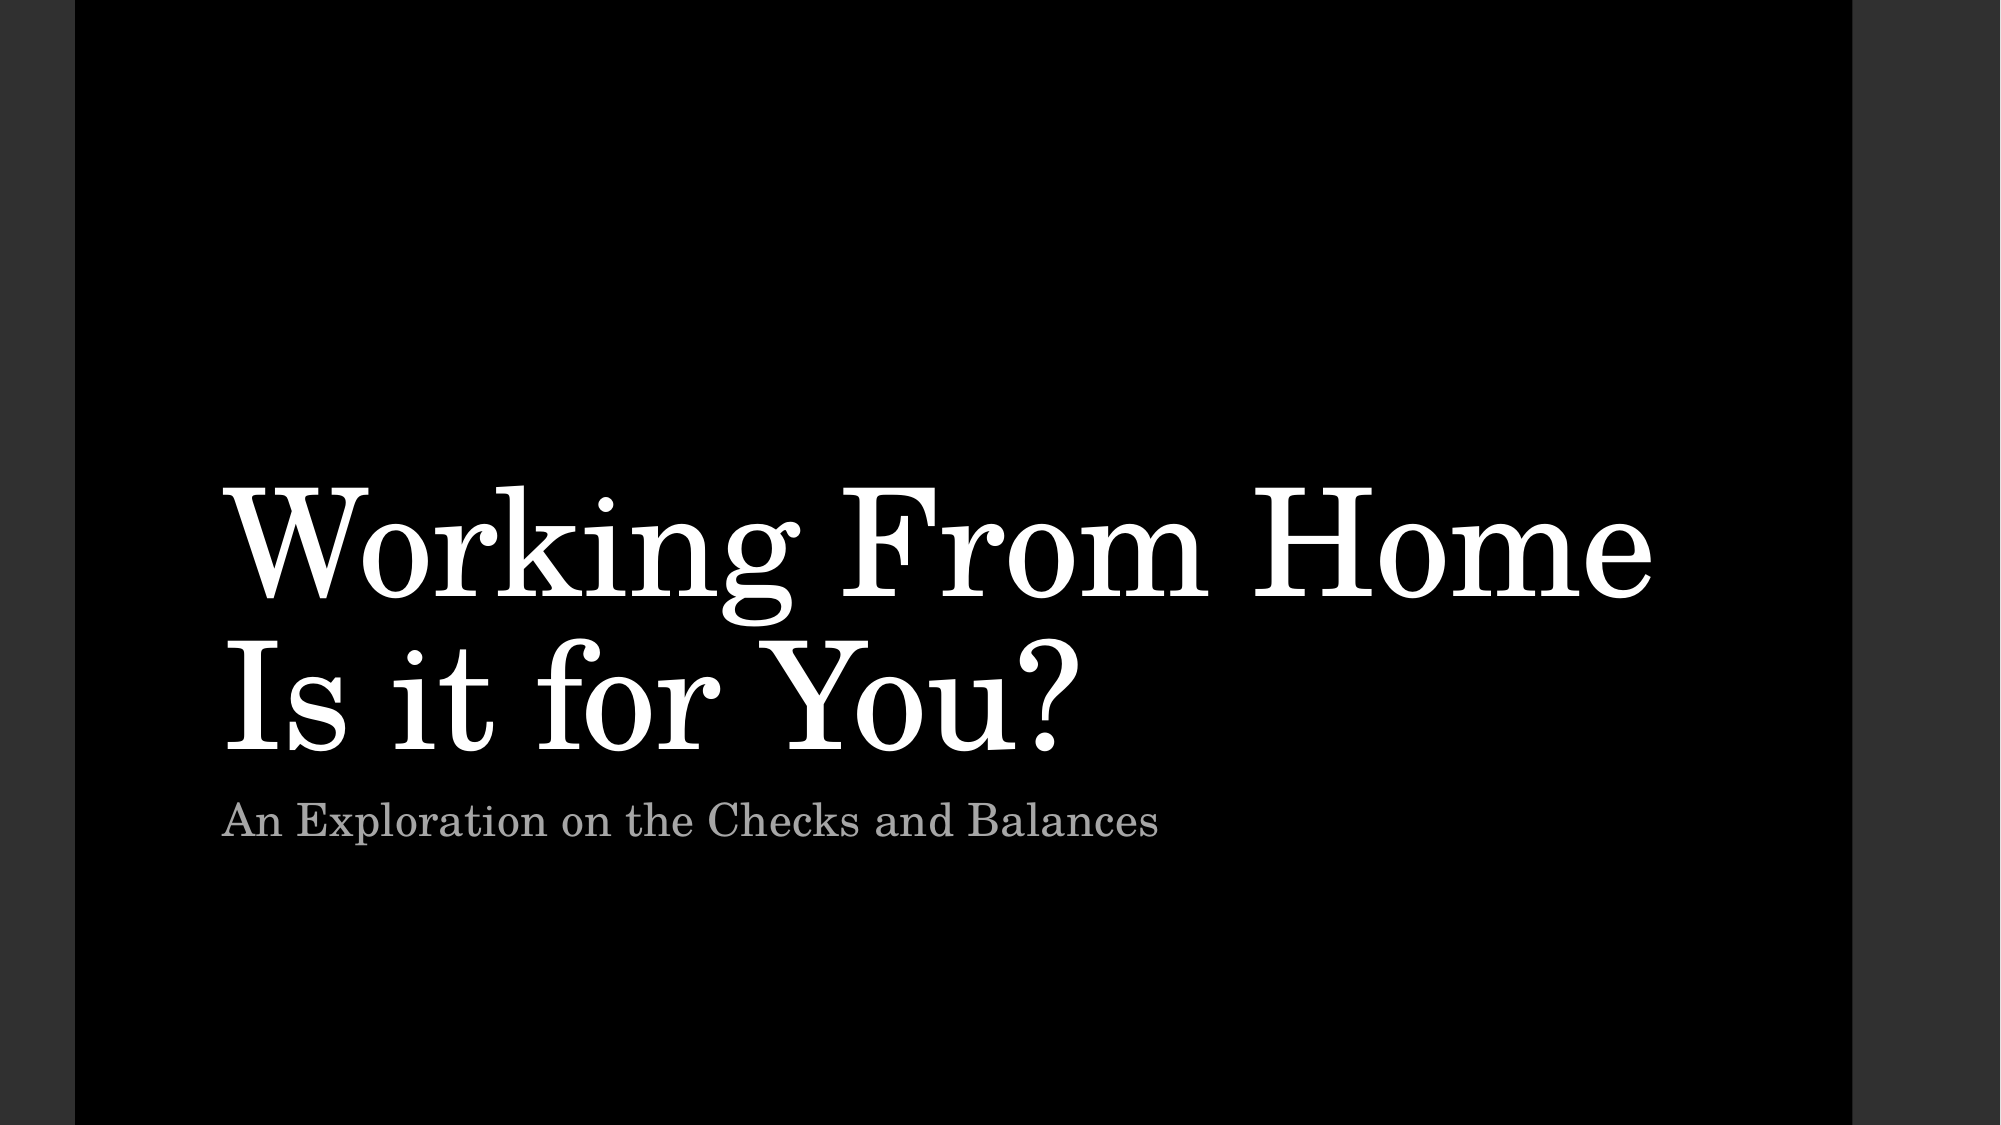

# Working From Home Is it for You?
An Exploration on the Checks and Balances